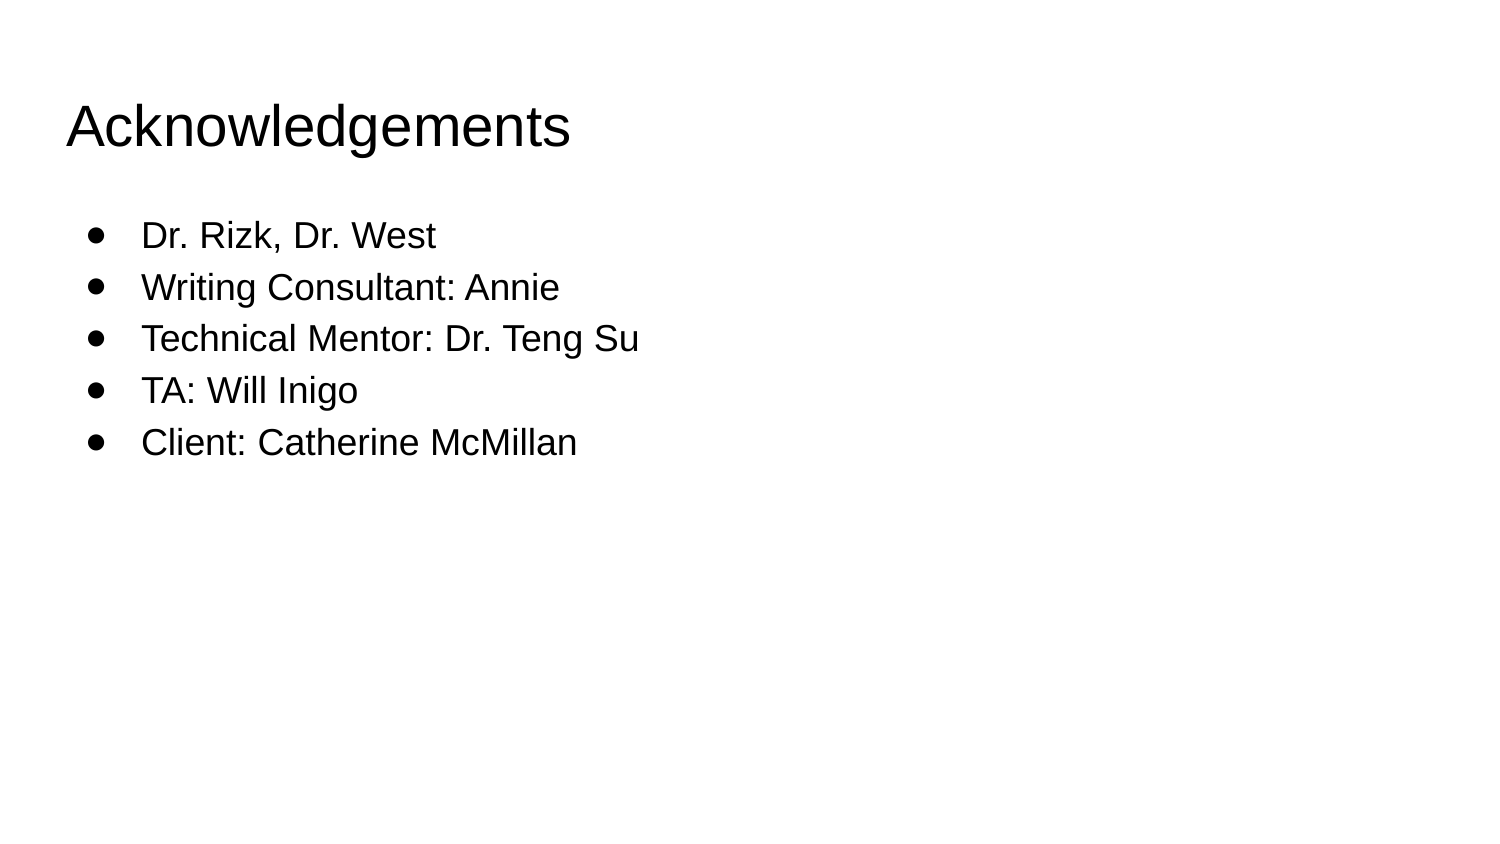

# Acknowledgements
Dr. Rizk, Dr. West
Writing Consultant: Annie
Technical Mentor: Dr. Teng Su
TA: Will Inigo
Client: Catherine McMillan